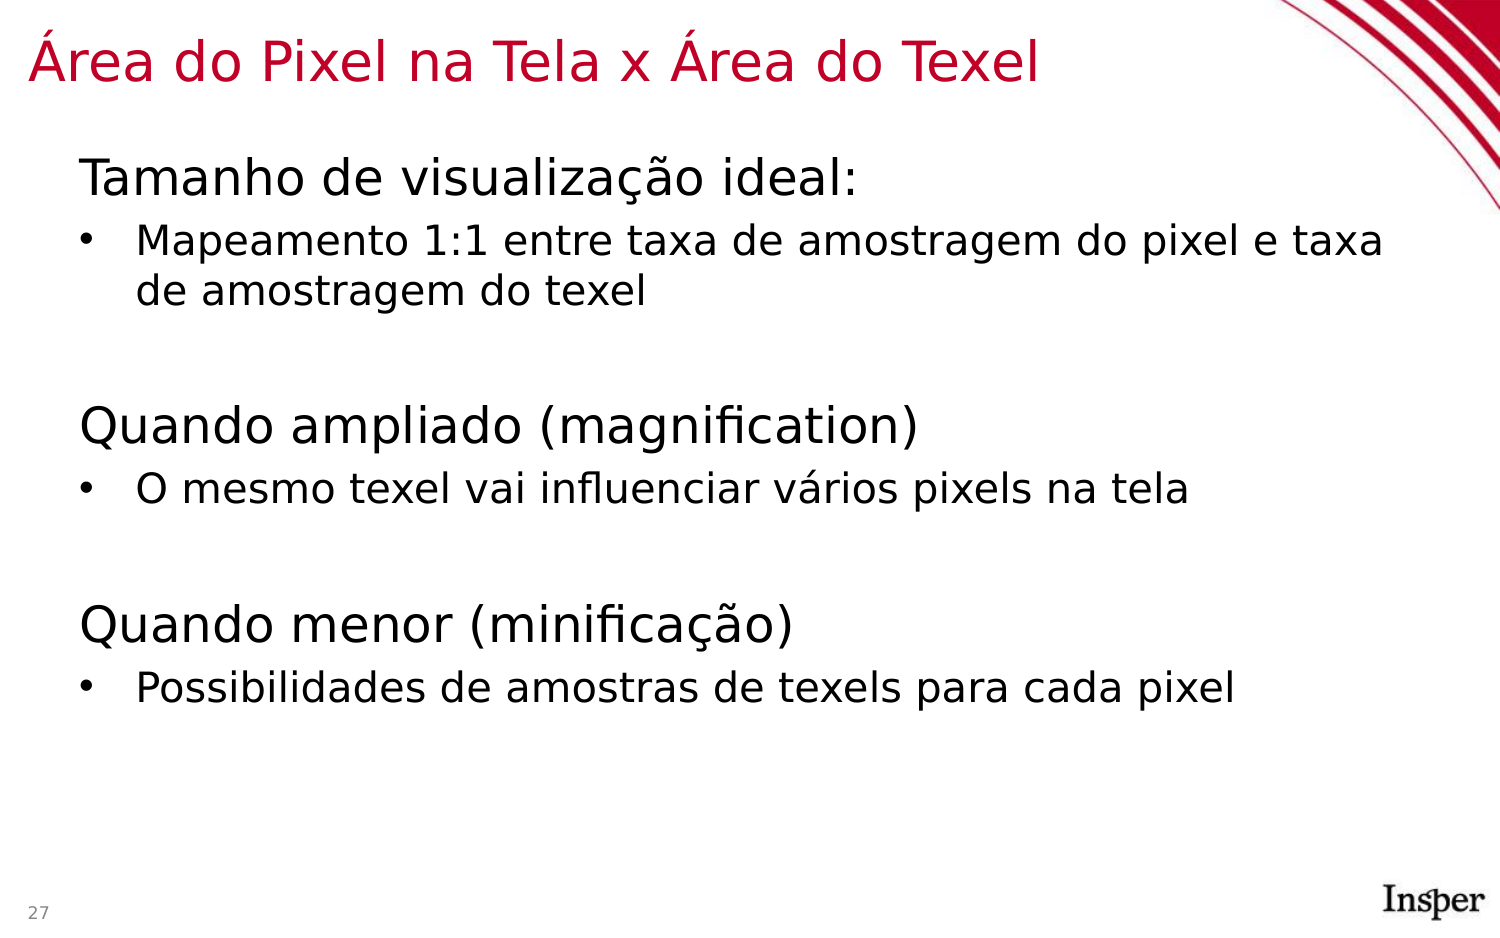

# Área do Pixel na Tela x Área do Texel
Tamanho de visualização ideal:
Mapeamento 1:1 entre taxa de amostragem do pixel e taxa de amostragem do texel

Quando ampliado (magnification)
O mesmo texel vai influenciar vários pixels na tela

Quando menor (minificação)
Possibilidades de amostras de texels para cada pixel

27